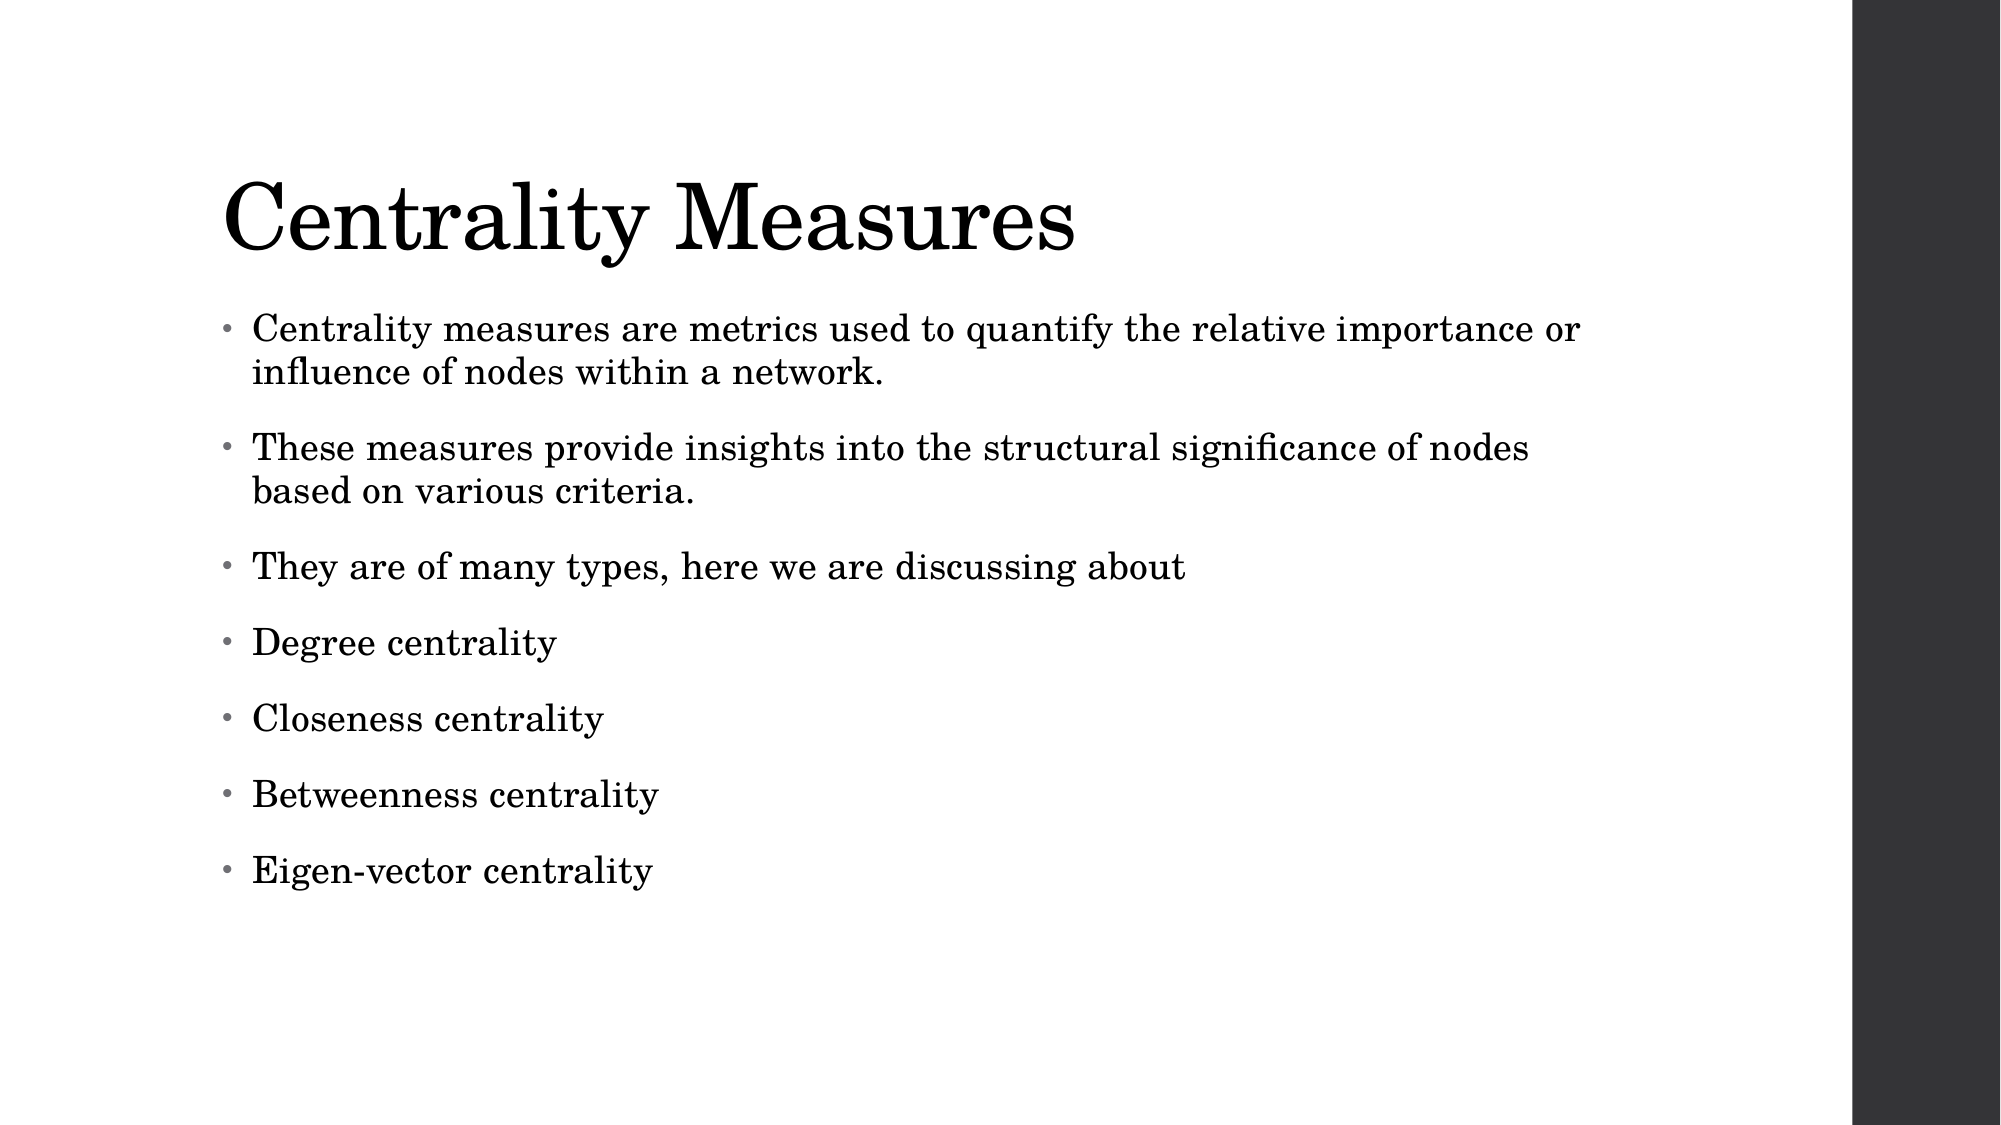

# Centrality Measures
Centrality measures are metrics used to quantify the relative importance or influence of nodes within a network.
These measures provide insights into the structural significance of nodes based on various criteria.
They are of many types, here we are discussing about
Degree centrality
Closeness centrality
Betweenness centrality
Eigen-vector centrality